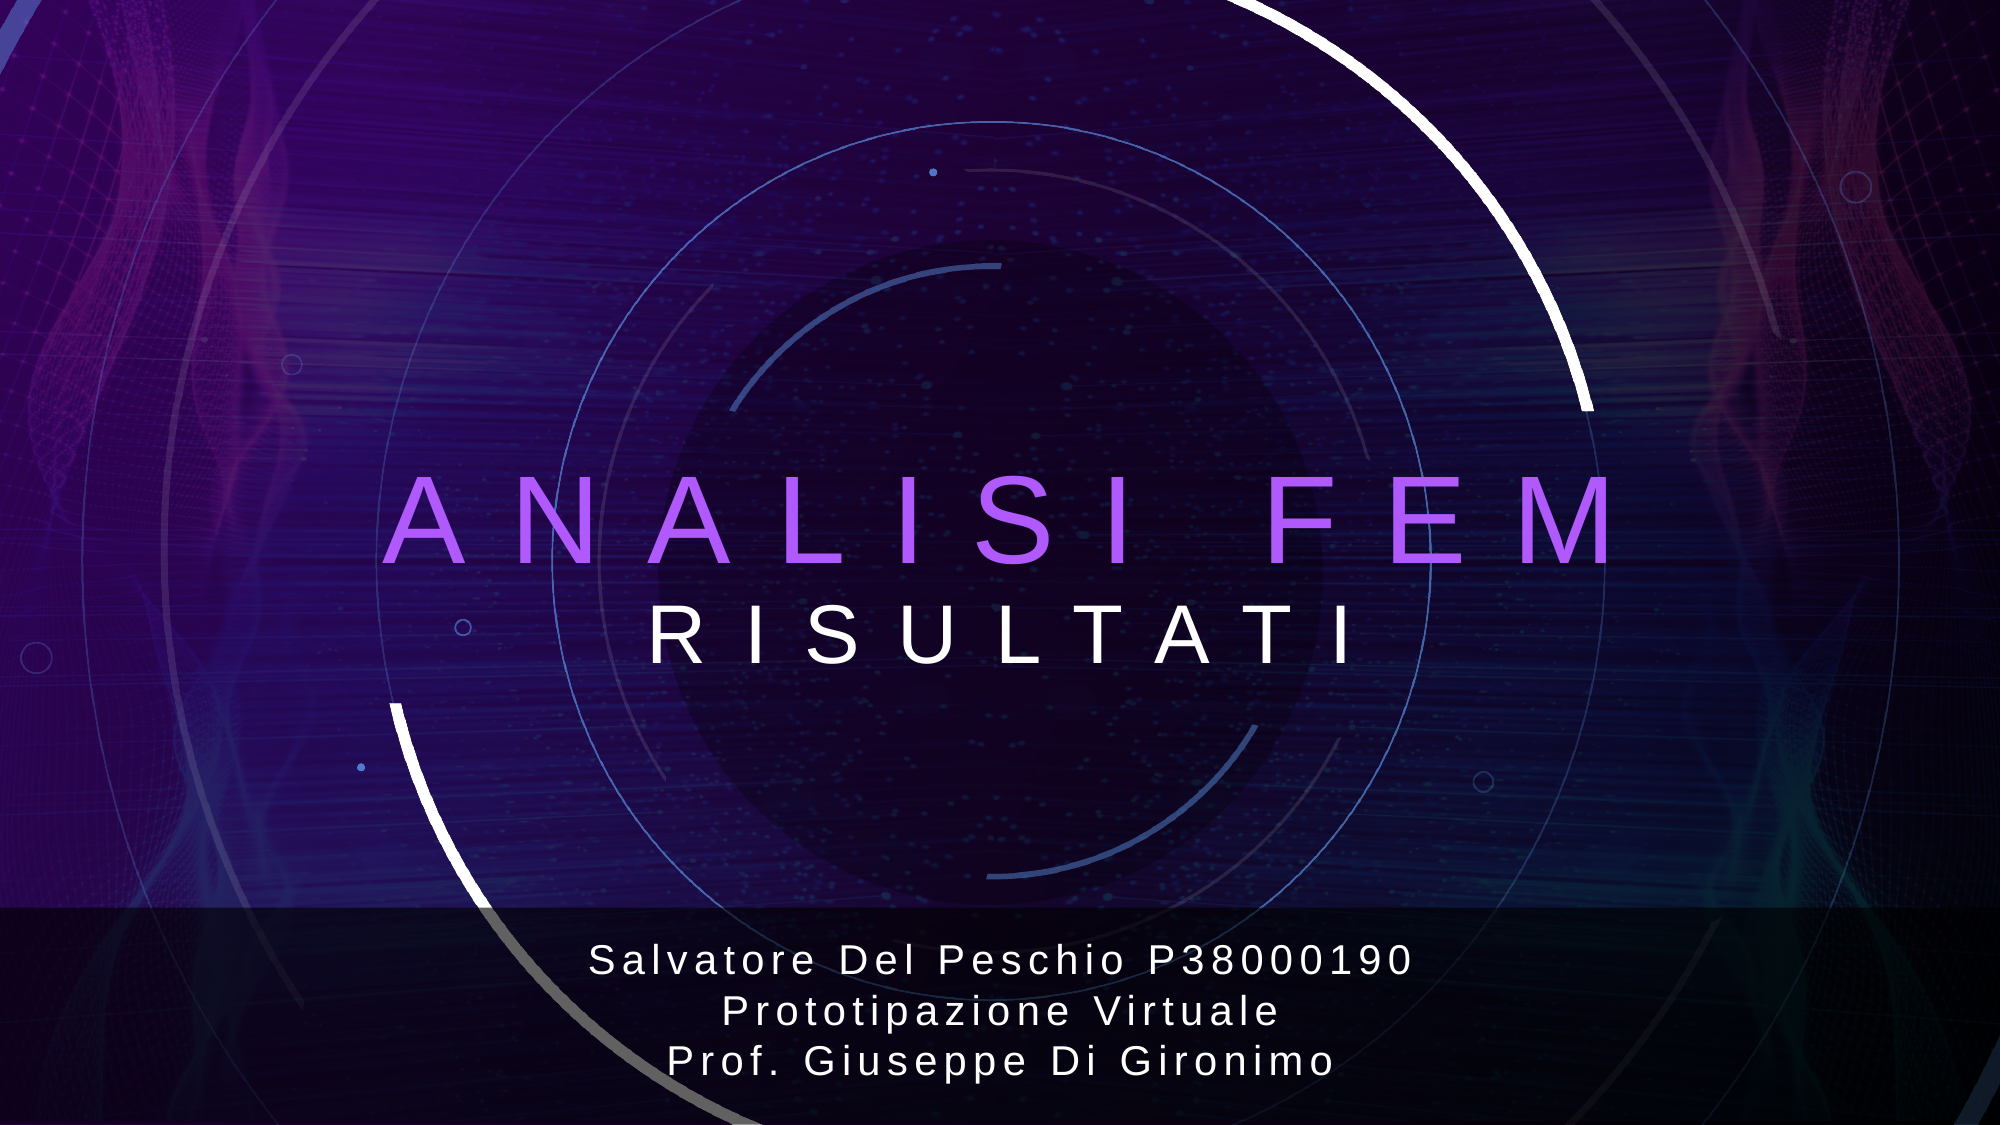

# ANALISI FEM
RISULTATI
Salvatore Del Peschio P38000190
Prototipazione Virtuale
Prof. Giuseppe Di Gironimo